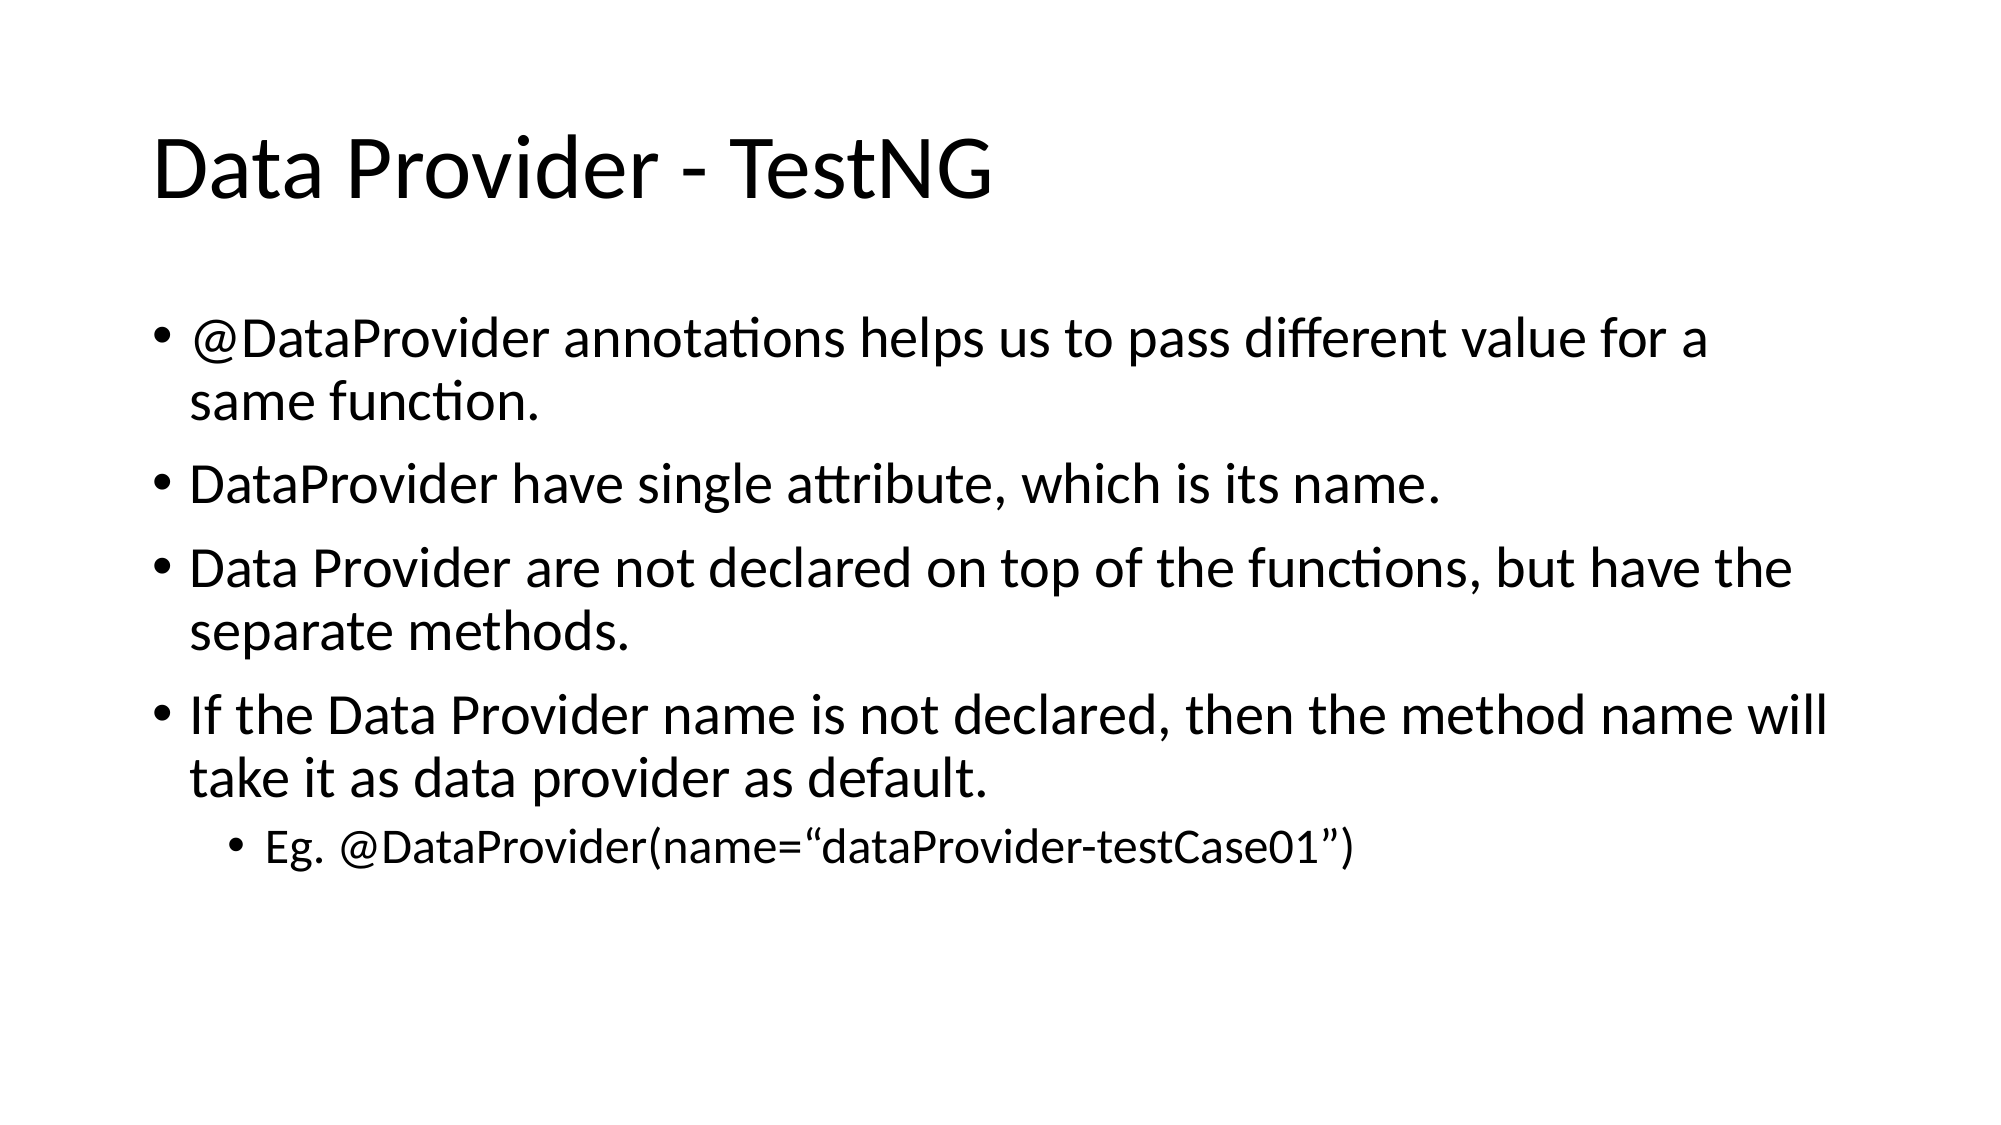

# Data Provider - TestNG
@DataProvider annotations helps us to pass different value for a same function.
DataProvider have single attribute, which is its name.
Data Provider are not declared on top of the functions, but have the separate methods.
If the Data Provider name is not declared, then the method name will take it as data provider as default.
Eg. @DataProvider(name=“dataProvider-testCase01”)